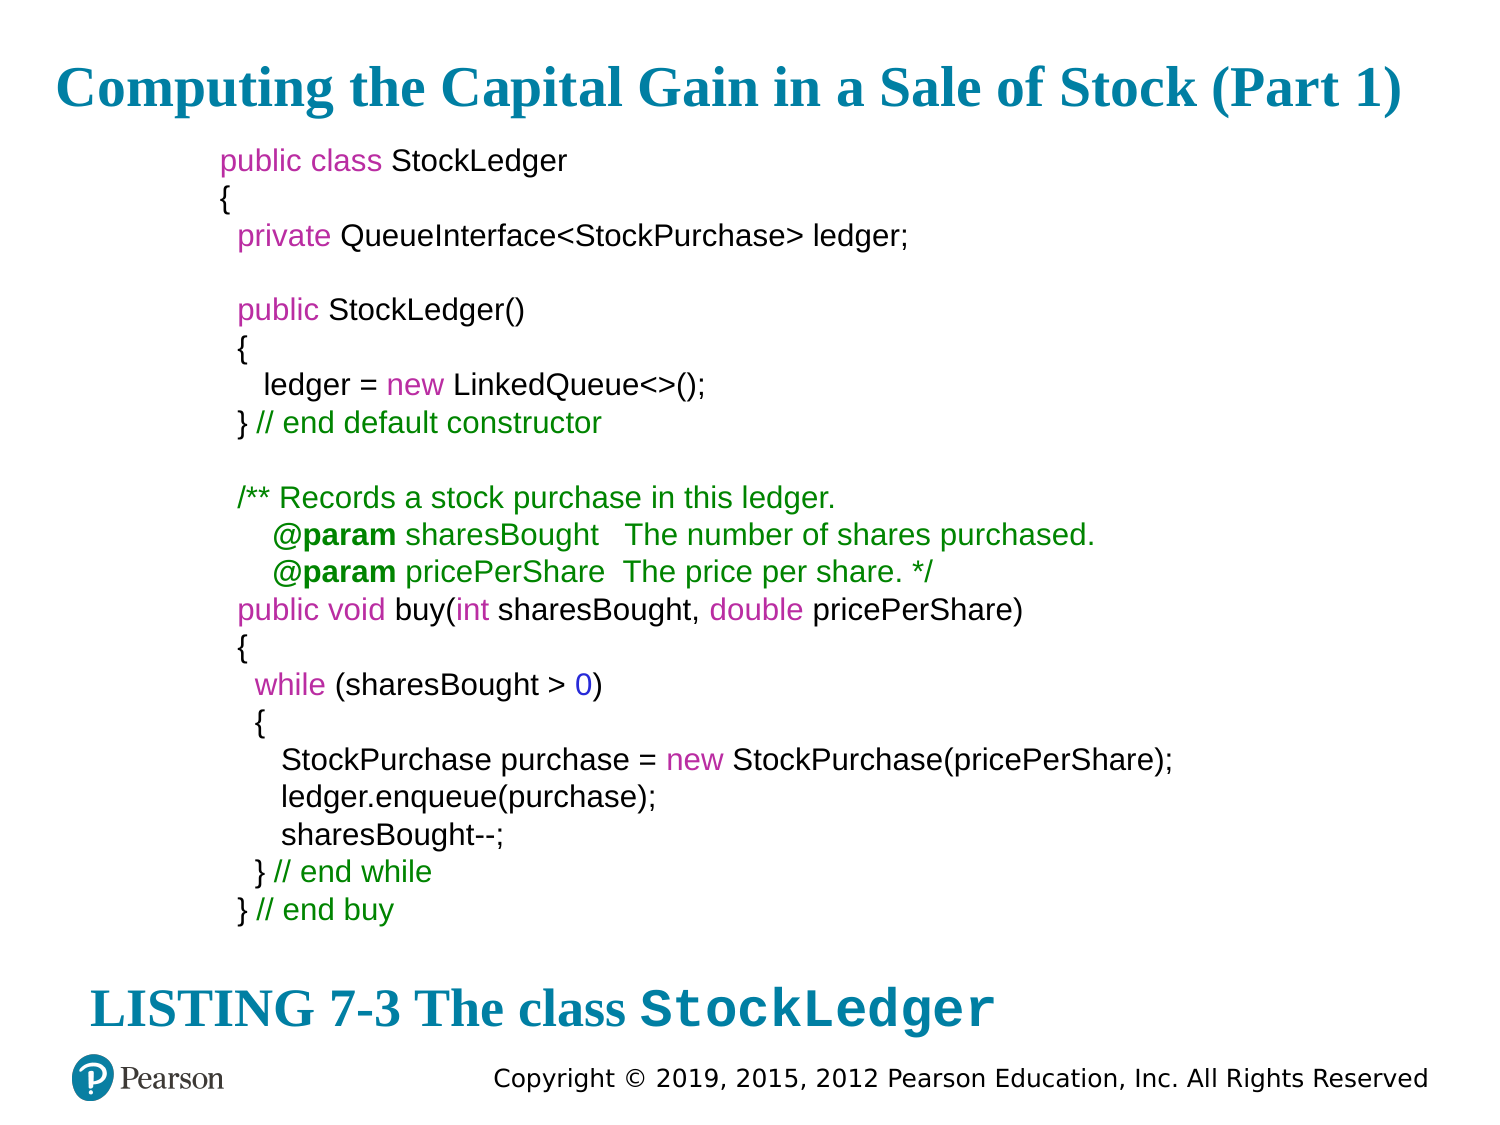

# Computing the Capital Gain in a Sale of Stock (Part 1)
public class StockLedger
{
  private QueueInterface<StockPurchase> ledger;

  public StockLedger()
  {
     ledger = new LinkedQueue<>();
  } // end default constructor

  /** Records a stock purchase in this ledger.
      @param sharesBought   The number of shares purchased.
      @param pricePerShare  The price per share. */
  public void buy(int sharesBought, double pricePerShare)
  {
    while (sharesBought > 0)
    {
       StockPurchase purchase = new StockPurchase(pricePerShare);
       ledger.enqueue(purchase);
       sharesBought--;
    } // end while
  } // end buy
LISTING 7-3 The class StockLedger